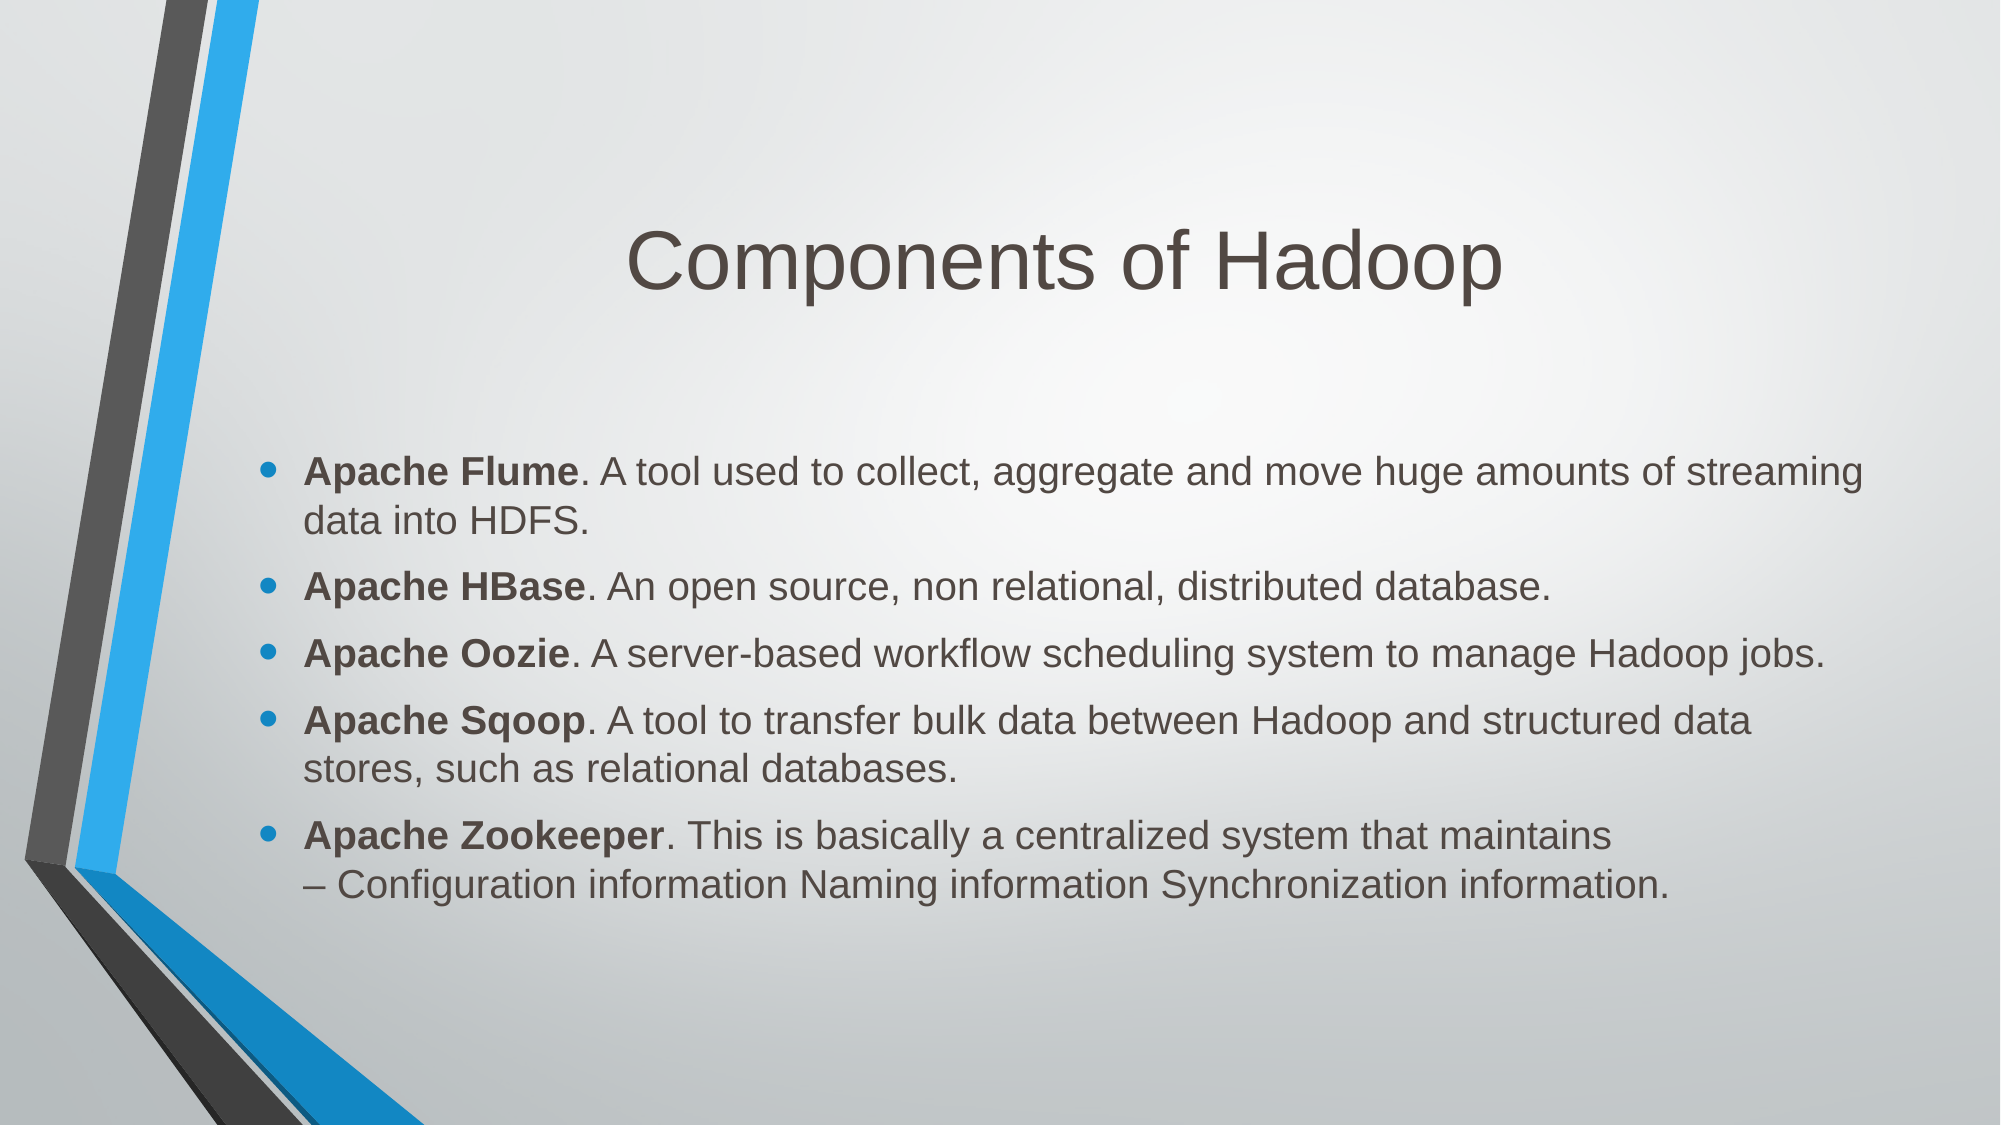

# Components of Hadoop
Apache Flume. A tool used to collect, aggregate and move huge amounts of streaming data into HDFS.
Apache HBase. An open source, non relational, distributed database.
Apache Oozie. A server-based workflow scheduling system to manage Hadoop jobs.
Apache Sqoop. A tool to transfer bulk data between Hadoop and structured data stores, such as relational databases.
Apache Zookeeper. This is basically a centralized system that maintains – Configuration information Naming information Synchronization information.